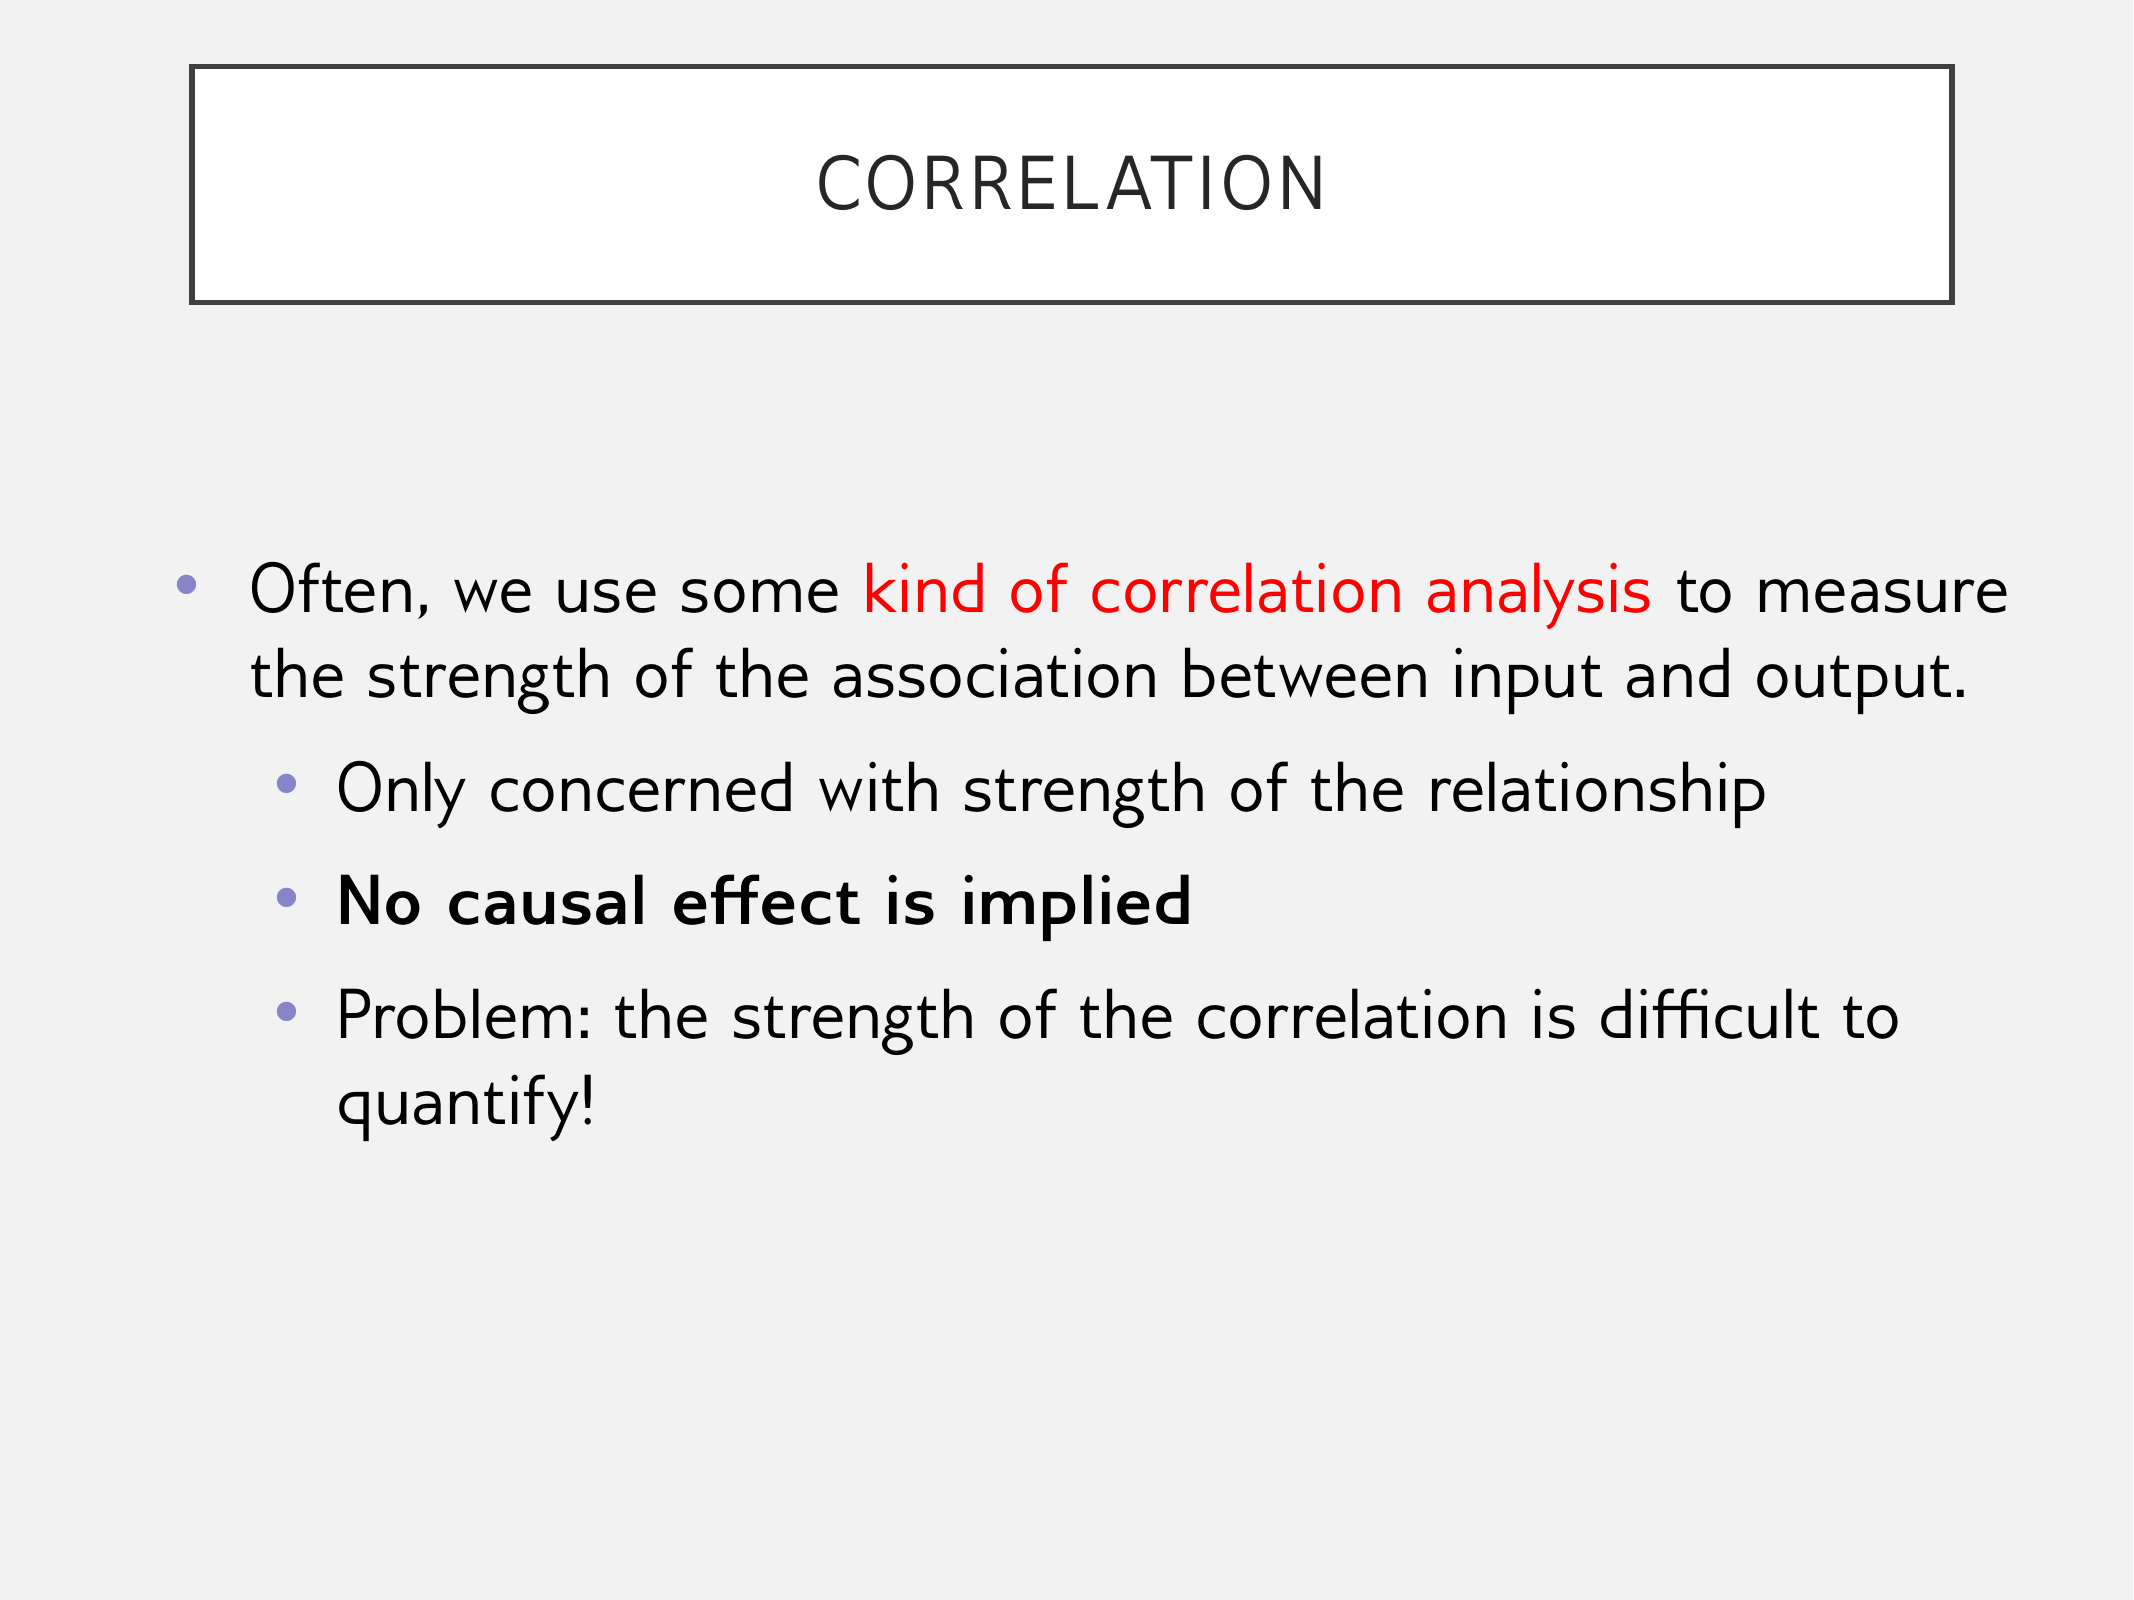

# Correlation
Often, we use some kind of correlation analysis to measure the strength of the association between input and output.
Only concerned with strength of the relationship
No causal effect is implied
Problem: the strength of the correlation is difficult to quantify!